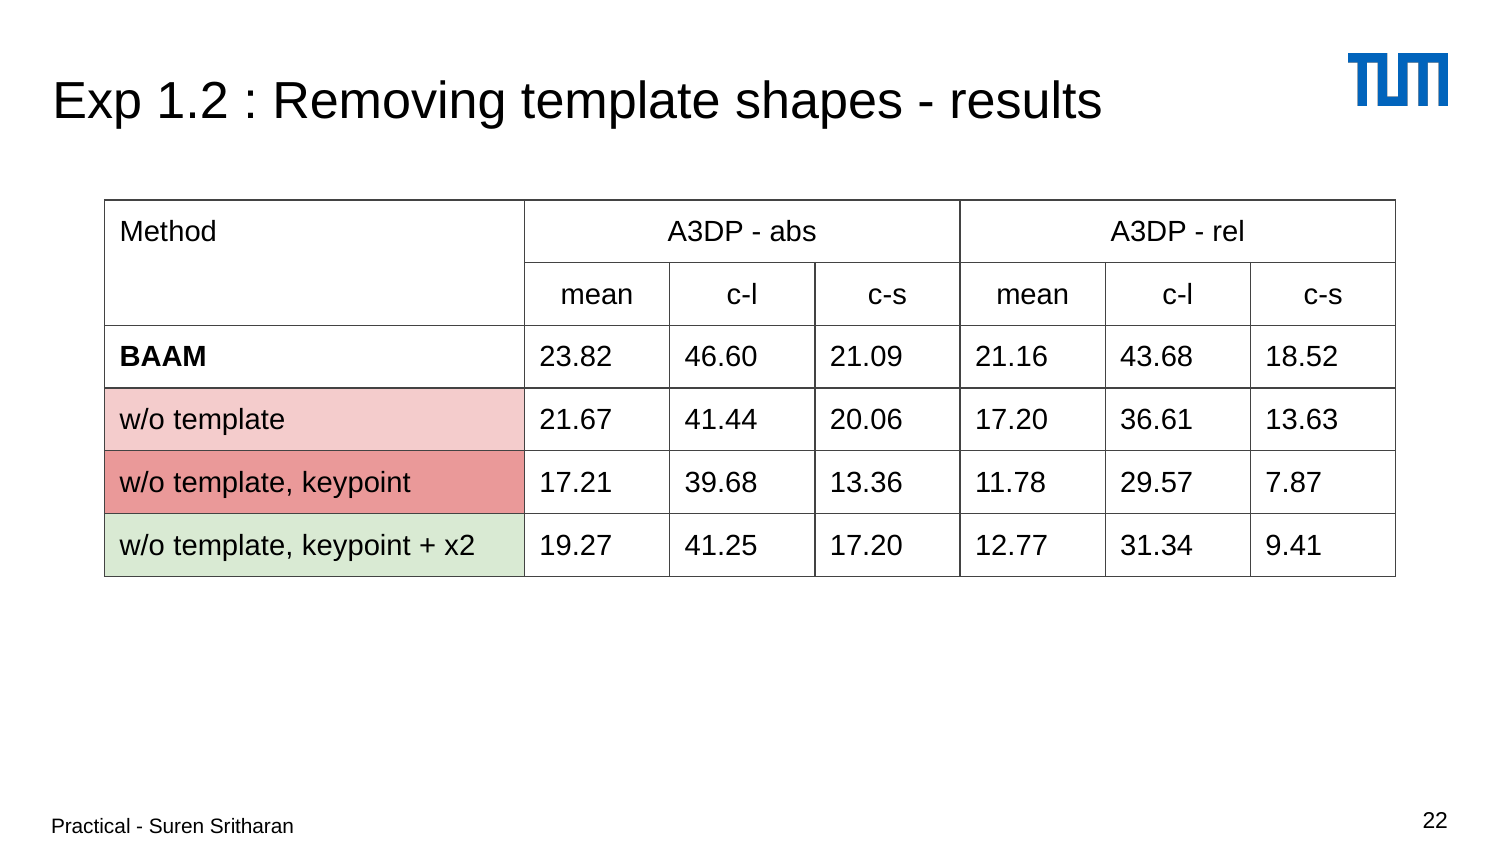

# Exp 1.2 : Removing template shapes - results
| Method | A3DP - abs |  |  | A3DP - rel |  |  |
| --- | --- | --- | --- | --- | --- | --- |
|  | mean | c-l | c-s | mean | c-l | c-s |
| BAAM | 23.82 | 46.60 | 21.09 | 21.16 | 43.68 | 18.52 |
| w/o template | 21.67 | 41.44 | 20.06 | 17.20 | 36.61 | 13.63 |
| w/o template, keypoint | 17.21 | 39.68 | 13.36 | 11.78 | 29.57 | 7.87 |
| w/o template, keypoint + x2 | 19.27 | 41.25 | 17.20 | 12.77 | 31.34 | 9.41 |
Practical - Suren Sritharan
22